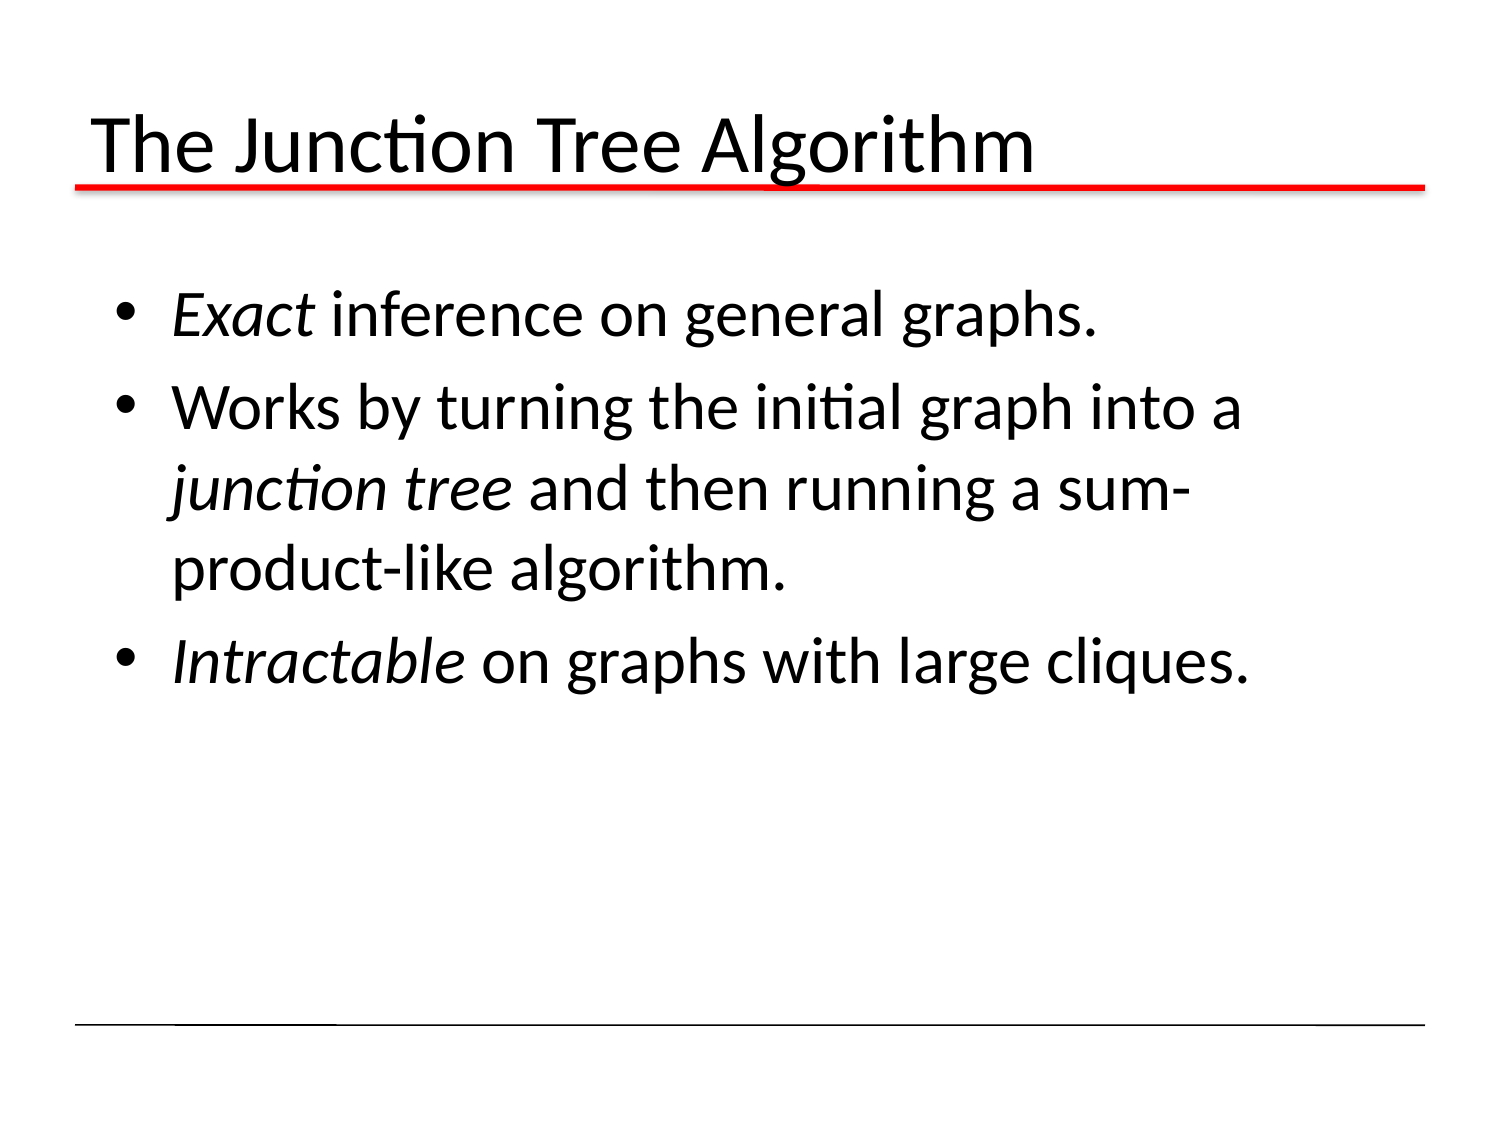

# The Junction Tree Algorithm
Exact inference on general graphs.
Works by turning the initial graph into a junction tree and then running a sum-product-like algorithm.
Intractable on graphs with large cliques.